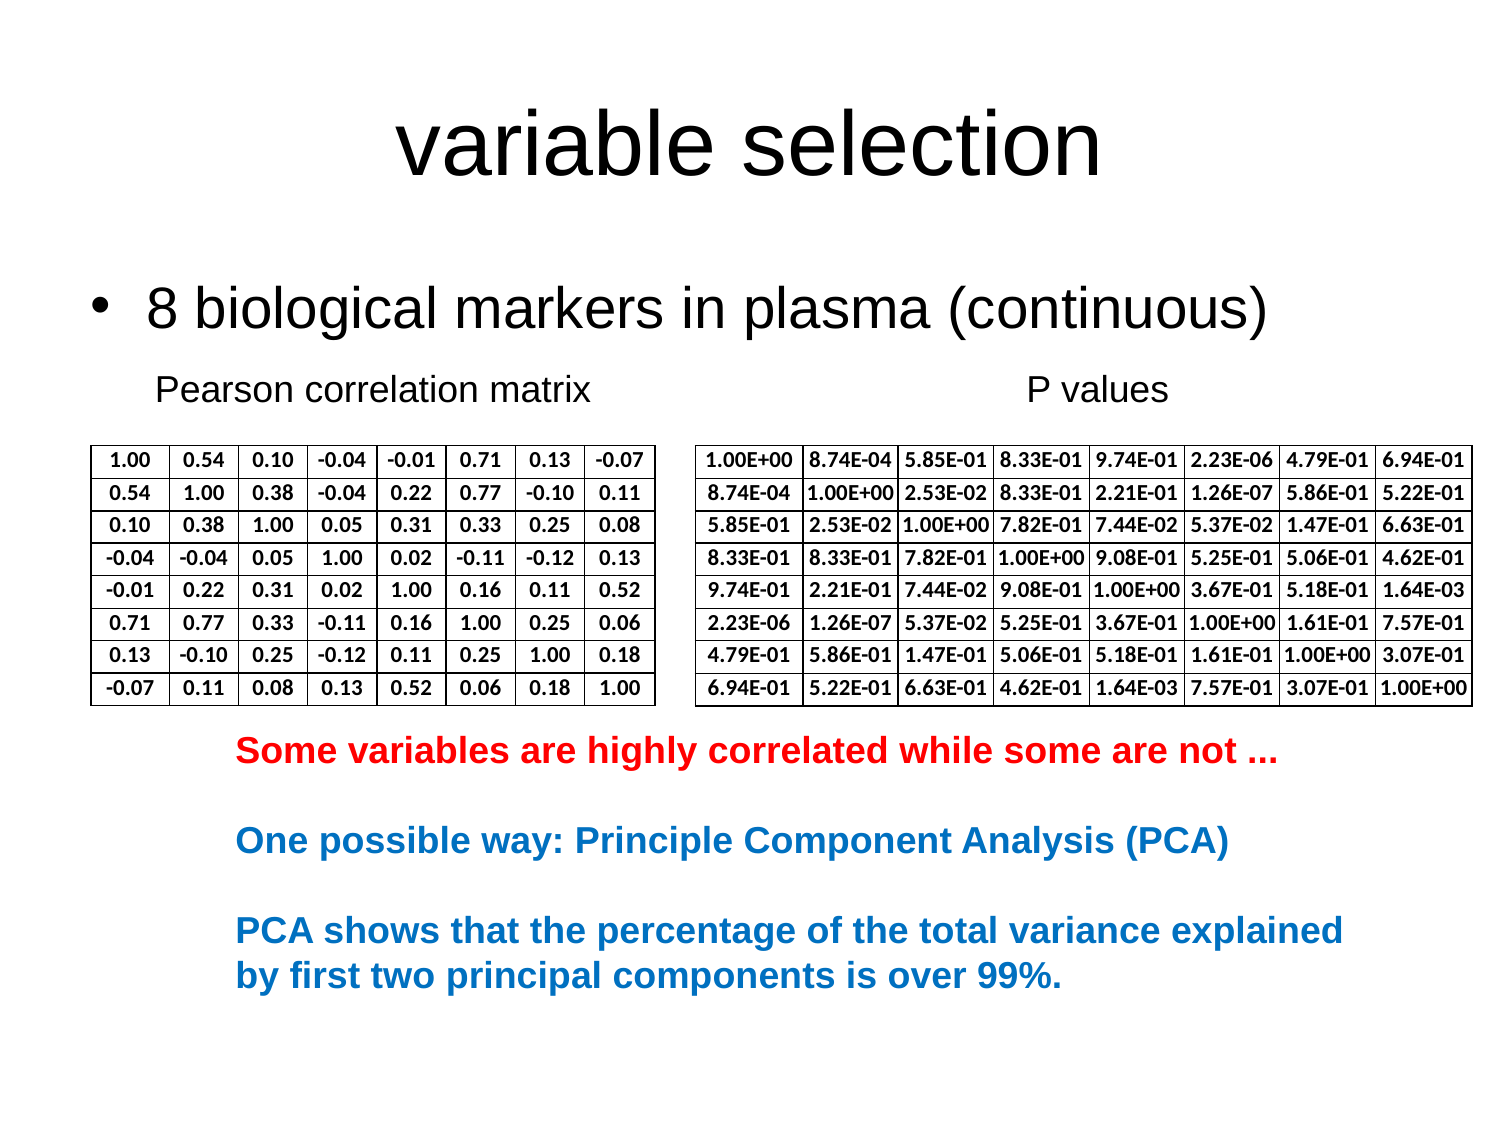

# variable selection
8 biological markers in plasma (continuous)
Pearson correlation matrix
P values
| 1.00 | 0.54 | 0.10 | -0.04 | -0.01 | 0.71 | 0.13 | -0.07 |
| --- | --- | --- | --- | --- | --- | --- | --- |
| 0.54 | 1.00 | 0.38 | -0.04 | 0.22 | 0.77 | -0.10 | 0.11 |
| 0.10 | 0.38 | 1.00 | 0.05 | 0.31 | 0.33 | 0.25 | 0.08 |
| -0.04 | -0.04 | 0.05 | 1.00 | 0.02 | -0.11 | -0.12 | 0.13 |
| -0.01 | 0.22 | 0.31 | 0.02 | 1.00 | 0.16 | 0.11 | 0.52 |
| 0.71 | 0.77 | 0.33 | -0.11 | 0.16 | 1.00 | 0.25 | 0.06 |
| 0.13 | -0.10 | 0.25 | -0.12 | 0.11 | 0.25 | 1.00 | 0.18 |
| -0.07 | 0.11 | 0.08 | 0.13 | 0.52 | 0.06 | 0.18 | 1.00 |
| 1.00E+00 | 8.74E-04 | 5.85E-01 | 8.33E-01 | 9.74E-01 | 2.23E-06 | 4.79E-01 | 6.94E-01 |
| --- | --- | --- | --- | --- | --- | --- | --- |
| 8.74E-04 | 1.00E+00 | 2.53E-02 | 8.33E-01 | 2.21E-01 | 1.26E-07 | 5.86E-01 | 5.22E-01 |
| 5.85E-01 | 2.53E-02 | 1.00E+00 | 7.82E-01 | 7.44E-02 | 5.37E-02 | 1.47E-01 | 6.63E-01 |
| 8.33E-01 | 8.33E-01 | 7.82E-01 | 1.00E+00 | 9.08E-01 | 5.25E-01 | 5.06E-01 | 4.62E-01 |
| 9.74E-01 | 2.21E-01 | 7.44E-02 | 9.08E-01 | 1.00E+00 | 3.67E-01 | 5.18E-01 | 1.64E-03 |
| 2.23E-06 | 1.26E-07 | 5.37E-02 | 5.25E-01 | 3.67E-01 | 1.00E+00 | 1.61E-01 | 7.57E-01 |
| 4.79E-01 | 5.86E-01 | 1.47E-01 | 5.06E-01 | 5.18E-01 | 1.61E-01 | 1.00E+00 | 3.07E-01 |
| 6.94E-01 | 5.22E-01 | 6.63E-01 | 4.62E-01 | 1.64E-03 | 7.57E-01 | 3.07E-01 | 1.00E+00 |
Some variables are highly correlated while some are not ...

One possible way: Principle Component Analysis (PCA)

PCA shows that the percentage of the total variance explained by first two principal components is over 99%.